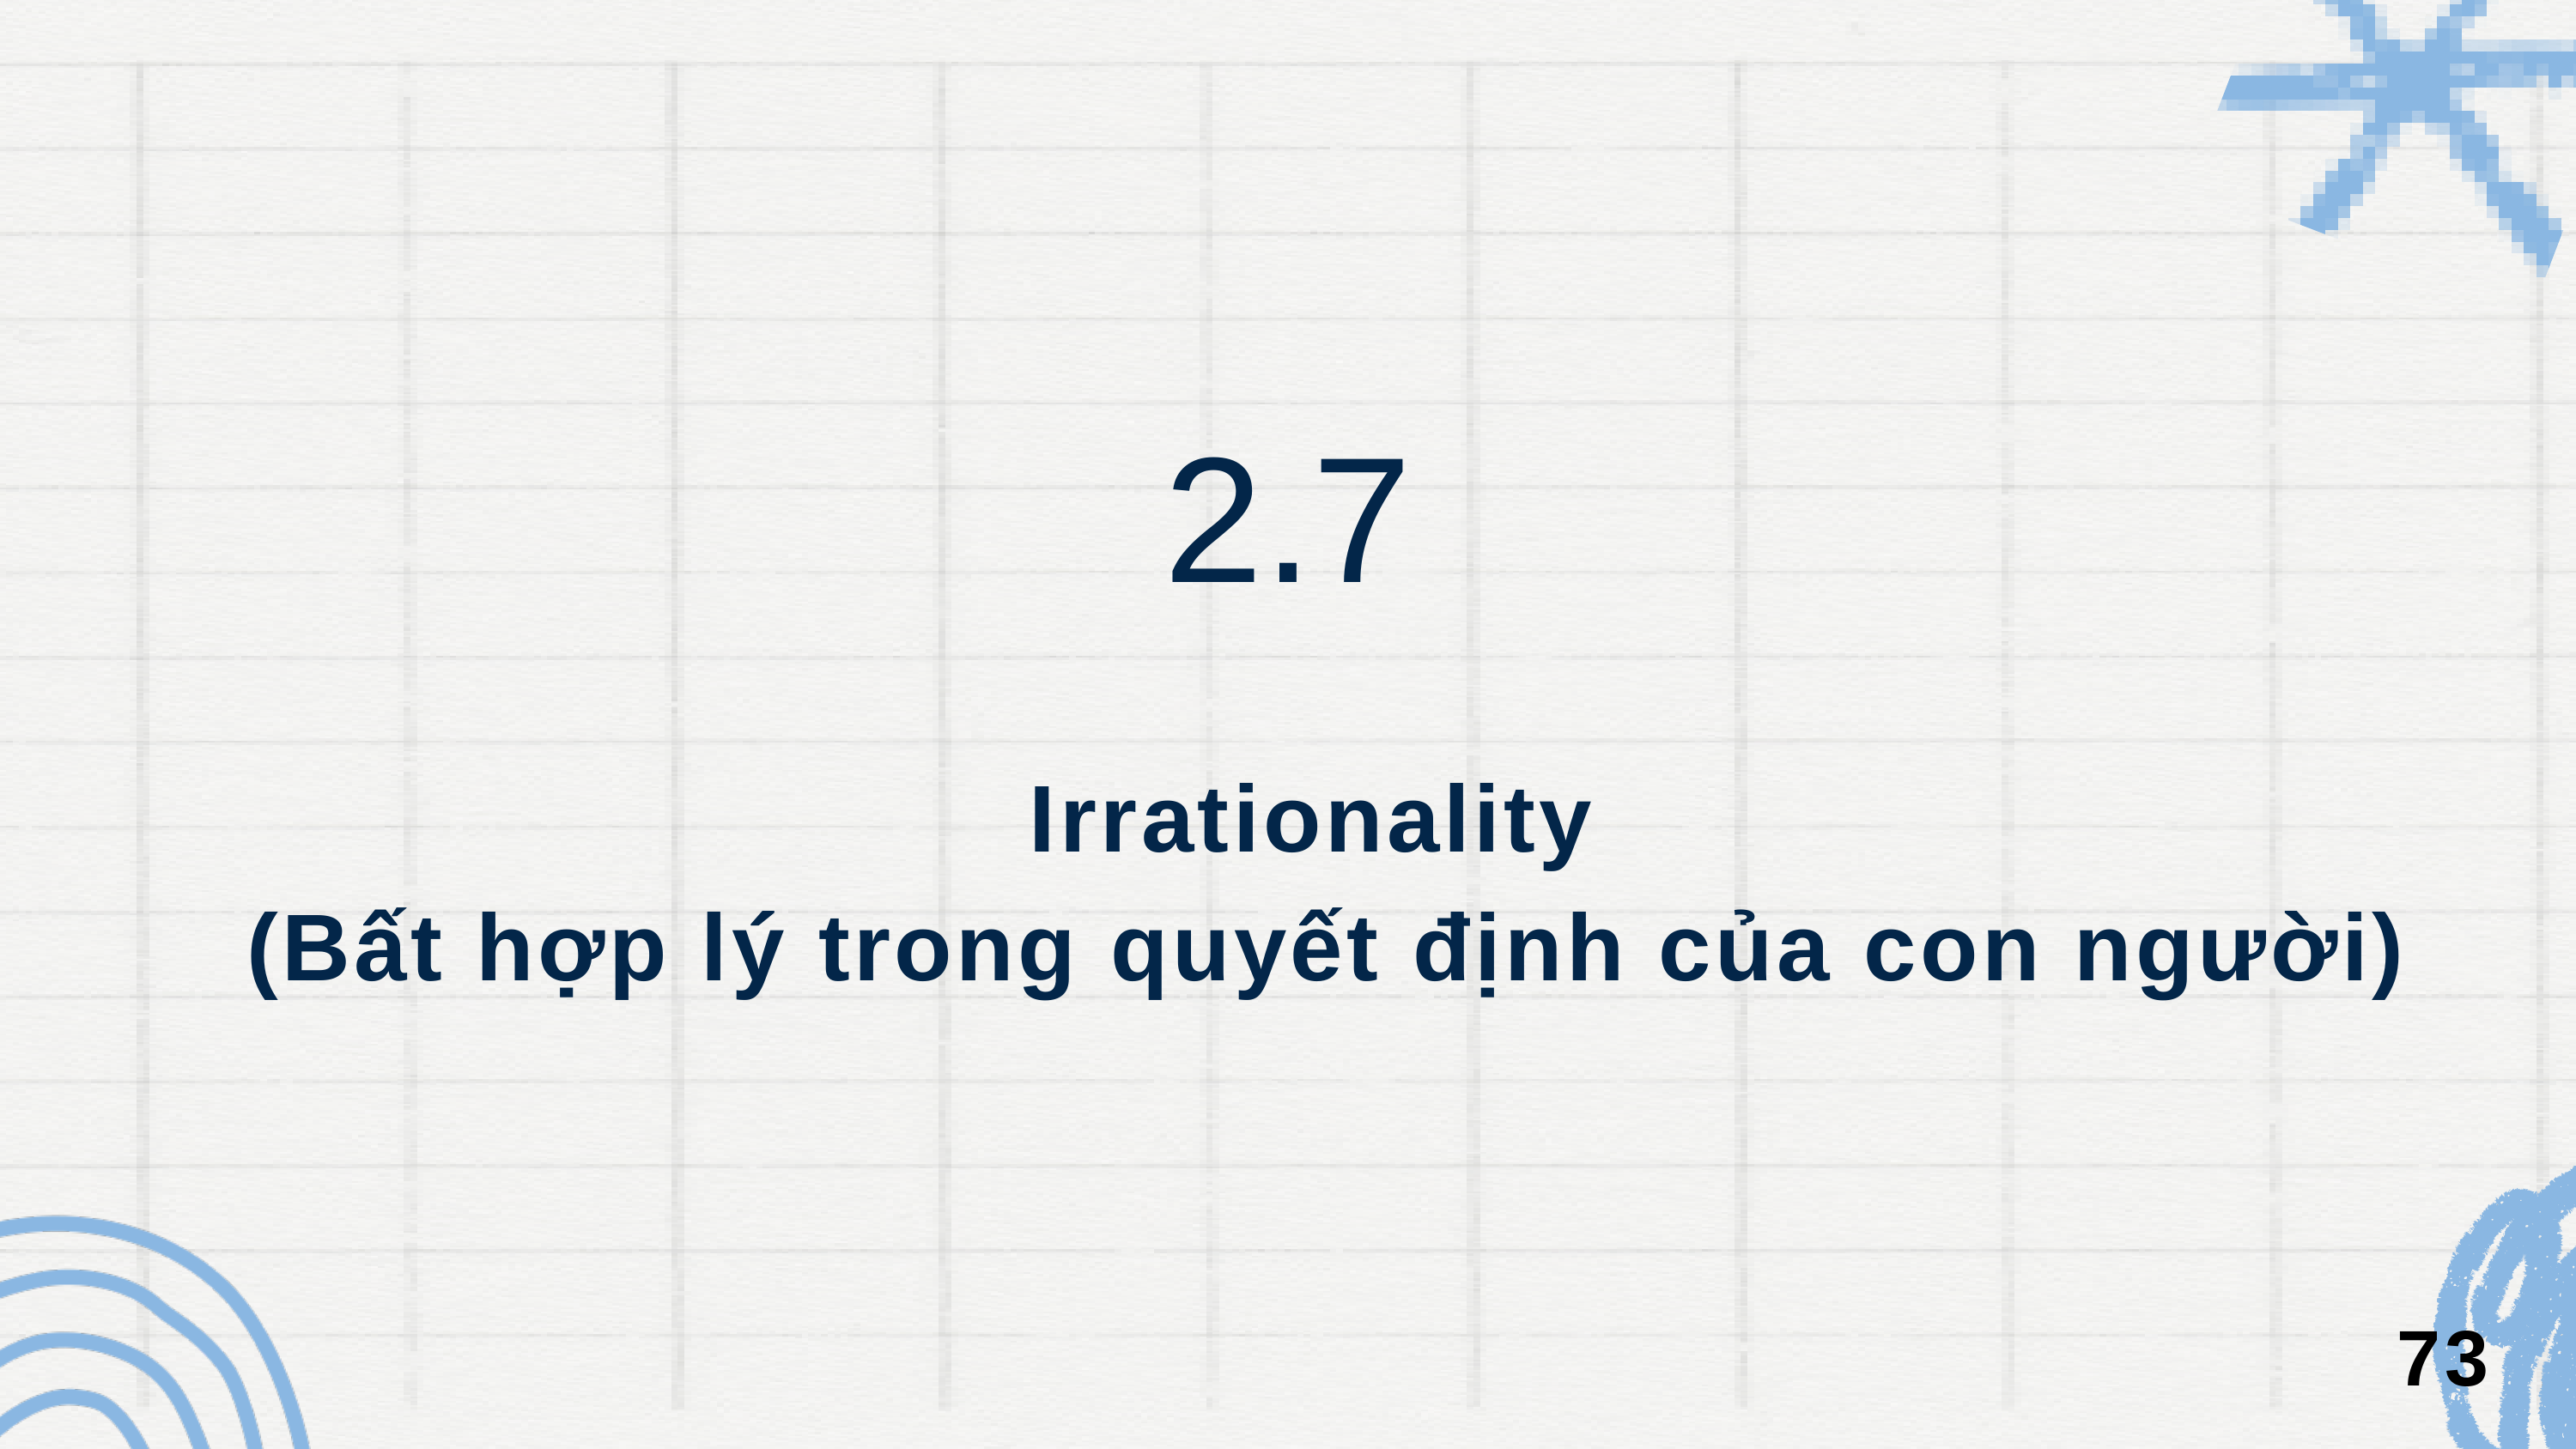

2.7
Irrationality
(Bất hợp lý trong quyết định của con người)

73